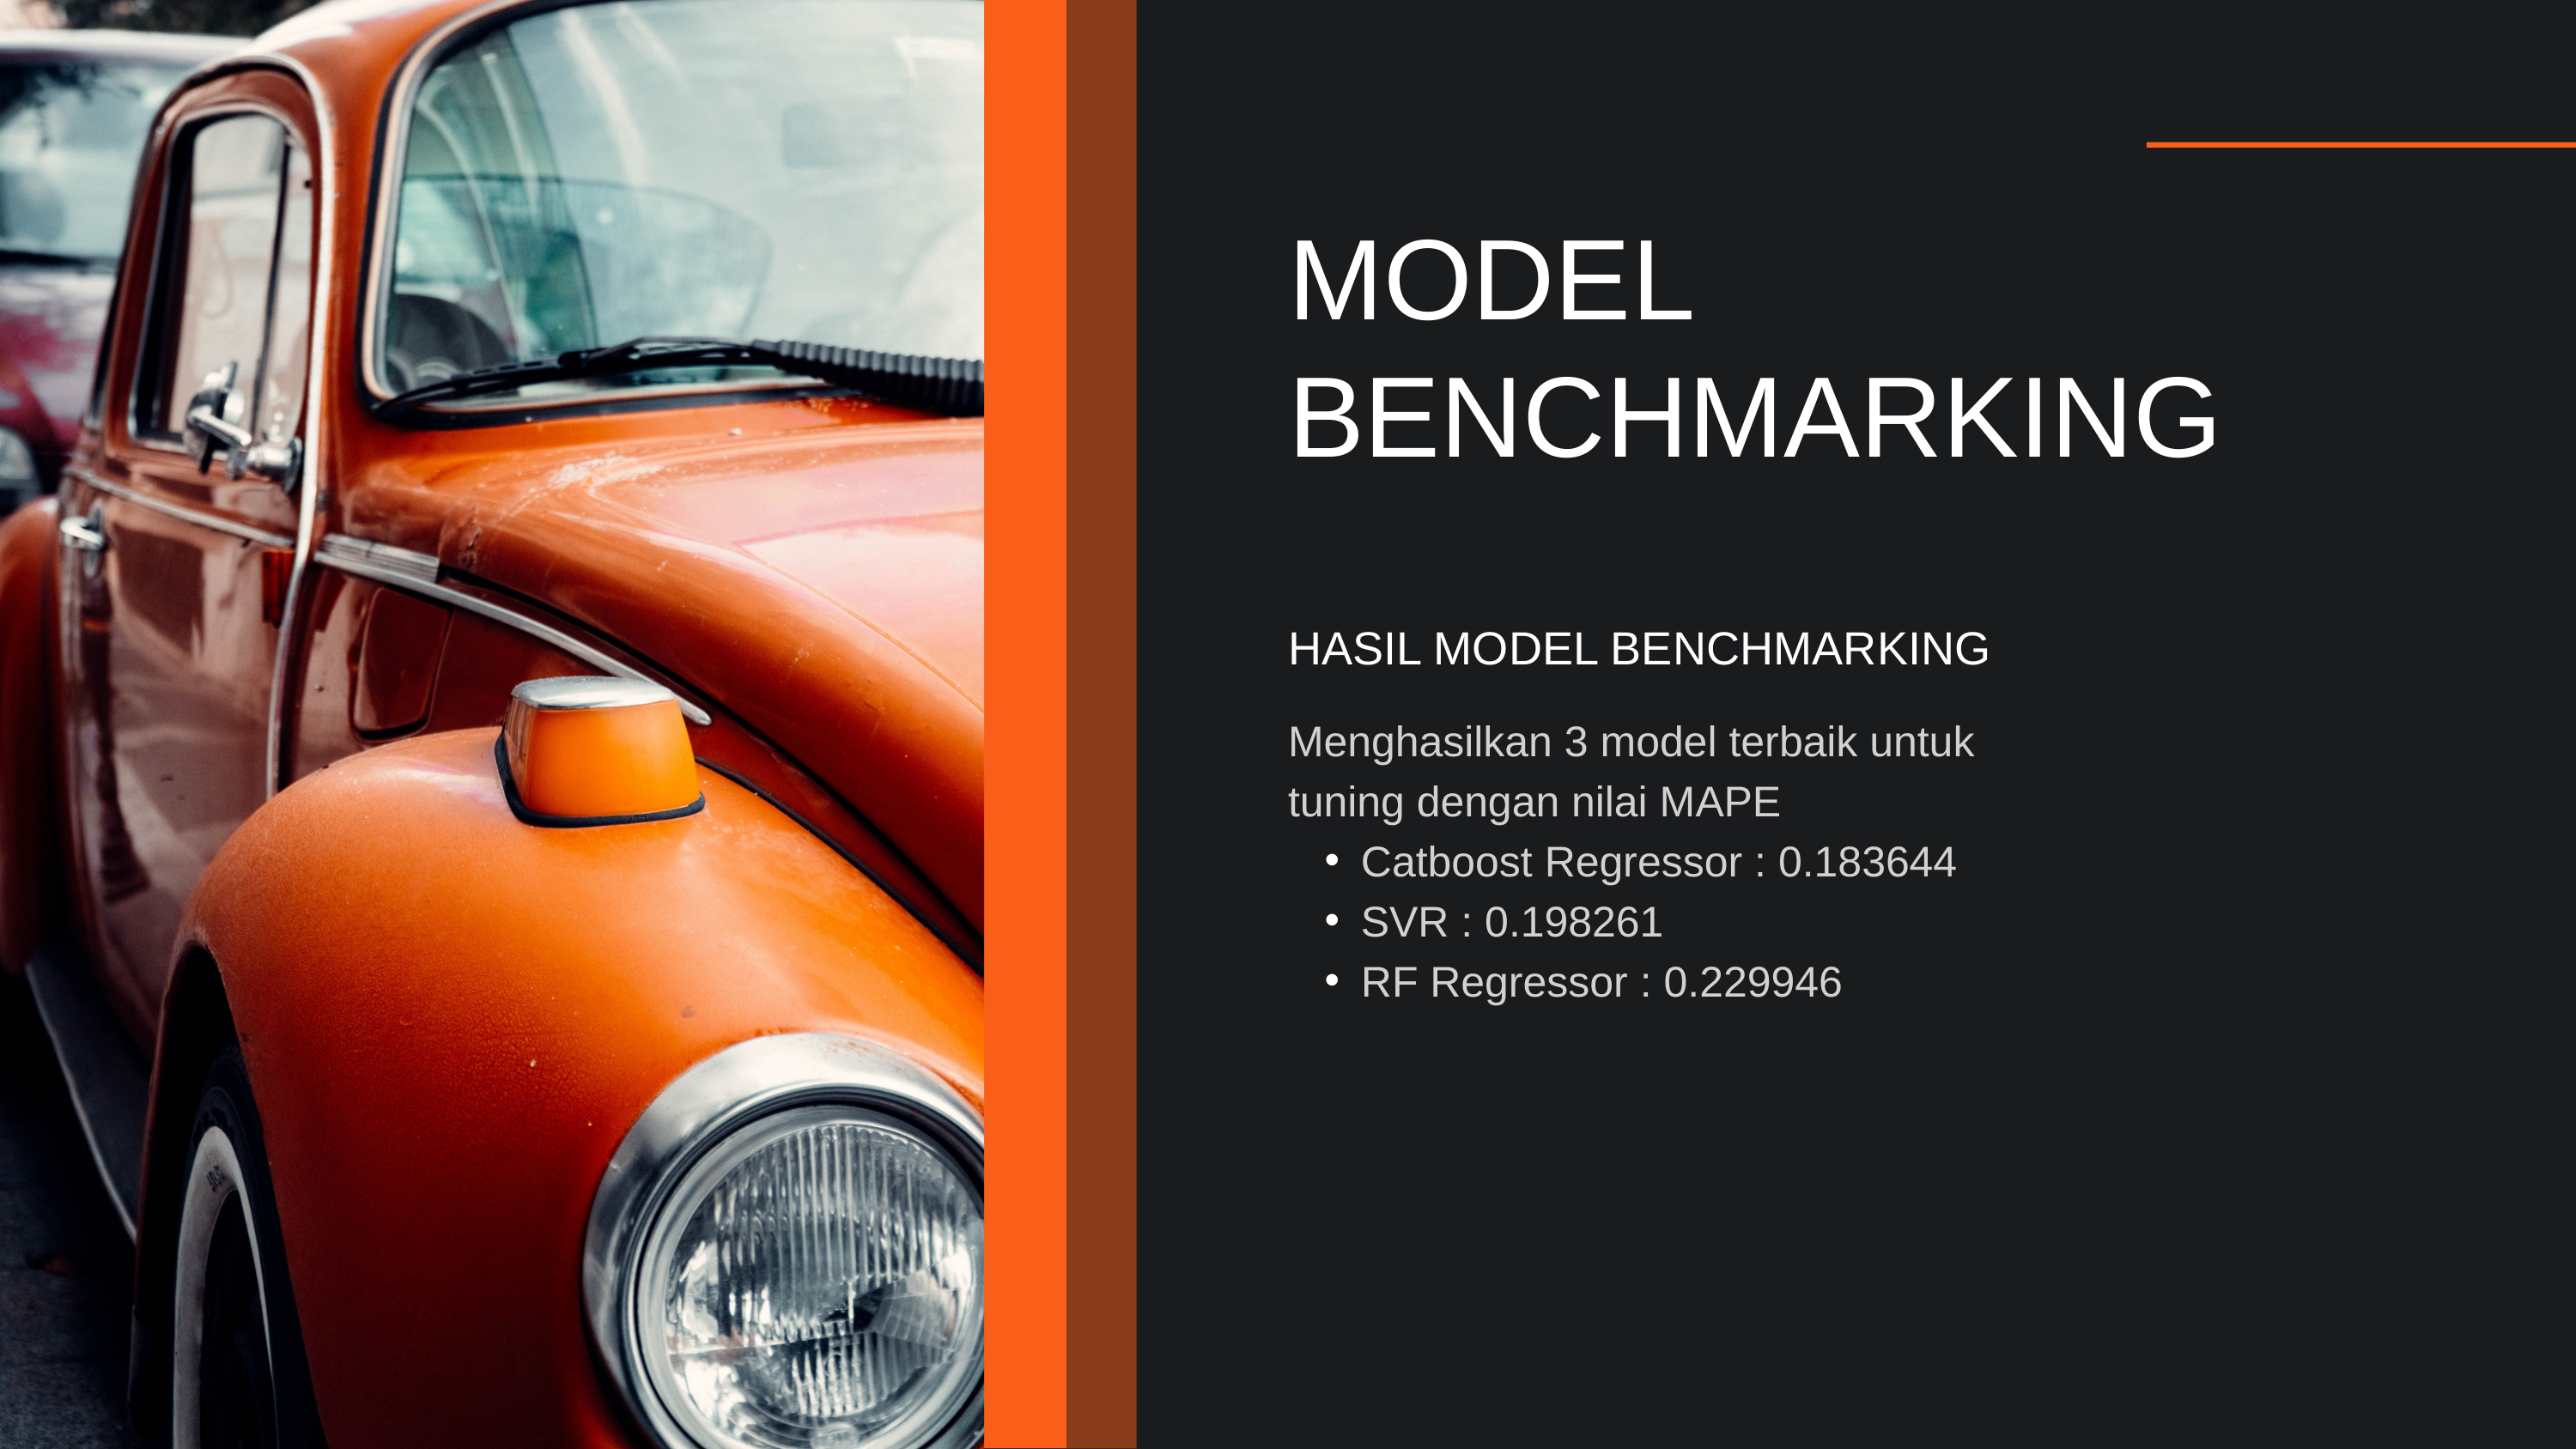

MODEL BENCHMARKING
HASIL MODEL BENCHMARKING
Menghasilkan 3 model terbaik untuk tuning dengan nilai MAPE
Catboost Regressor : 0.183644
SVR : 0.198261
RF Regressor : 0.229946